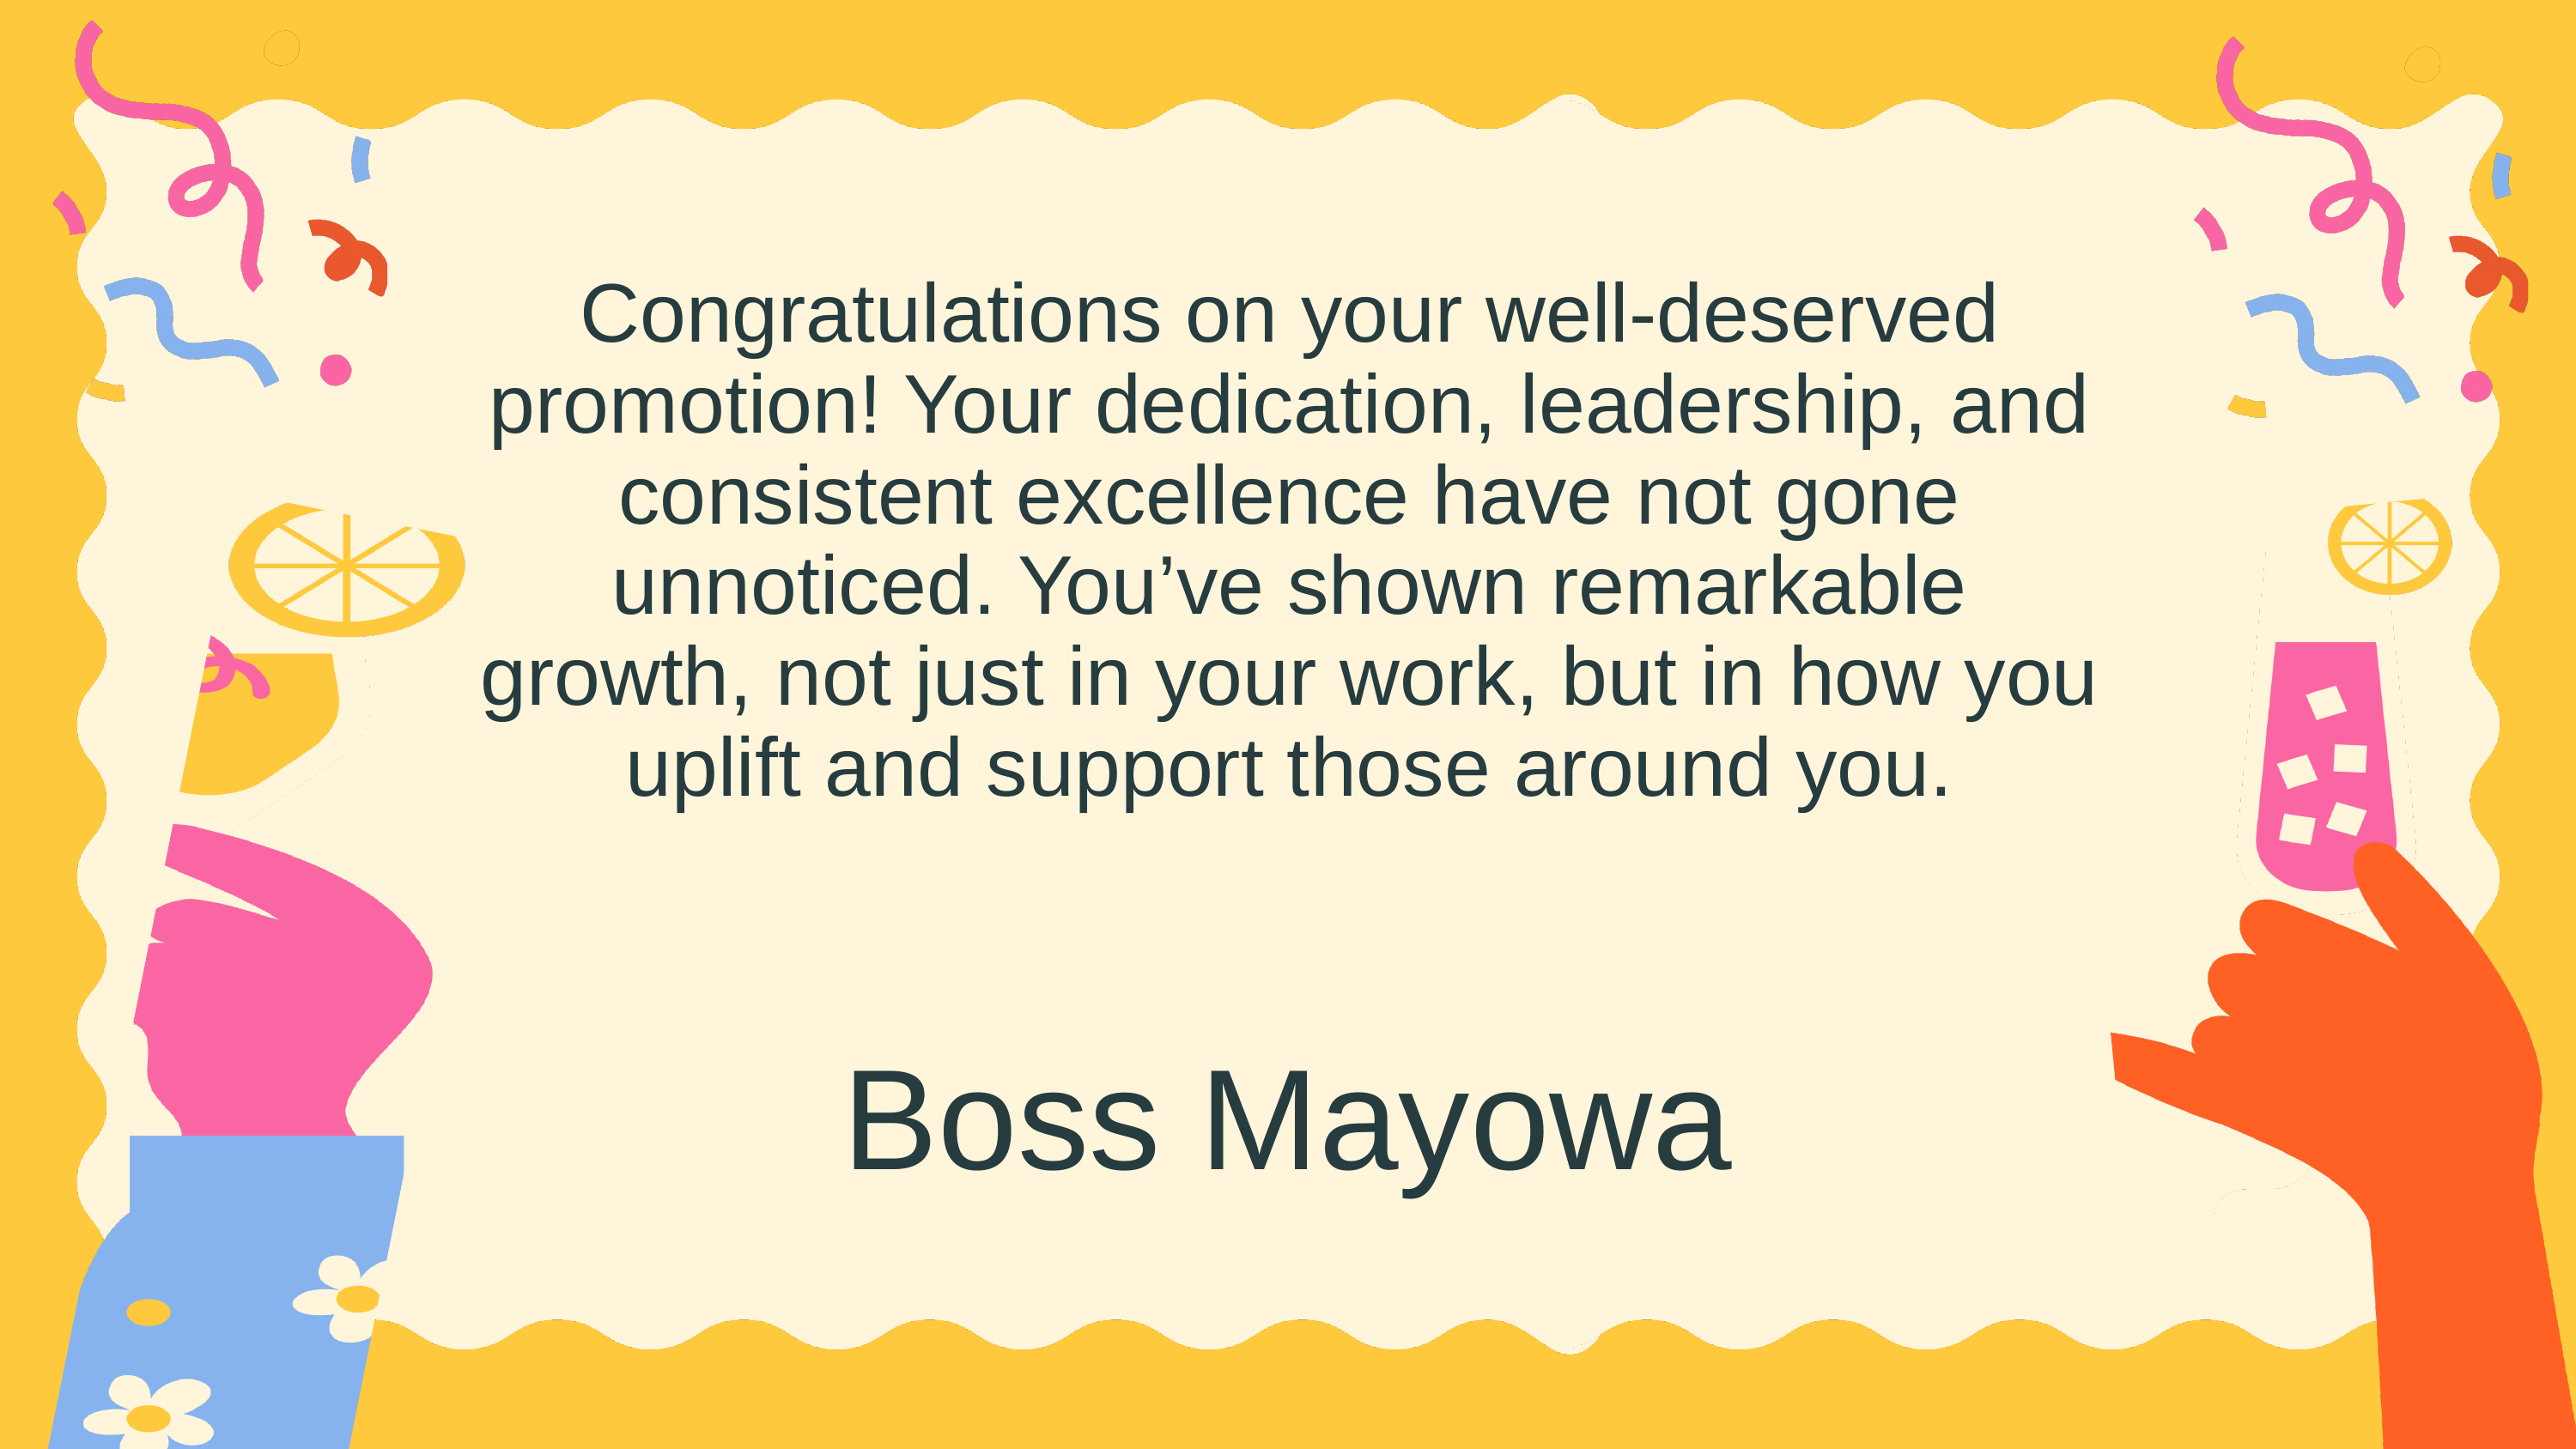

Congratulations on your well-deserved promotion! Your dedication, leadership, and consistent excellence have not gone unnoticed. You’ve shown remarkable growth, not just in your work, but in how you uplift and support those around you.

Boss Mayowa